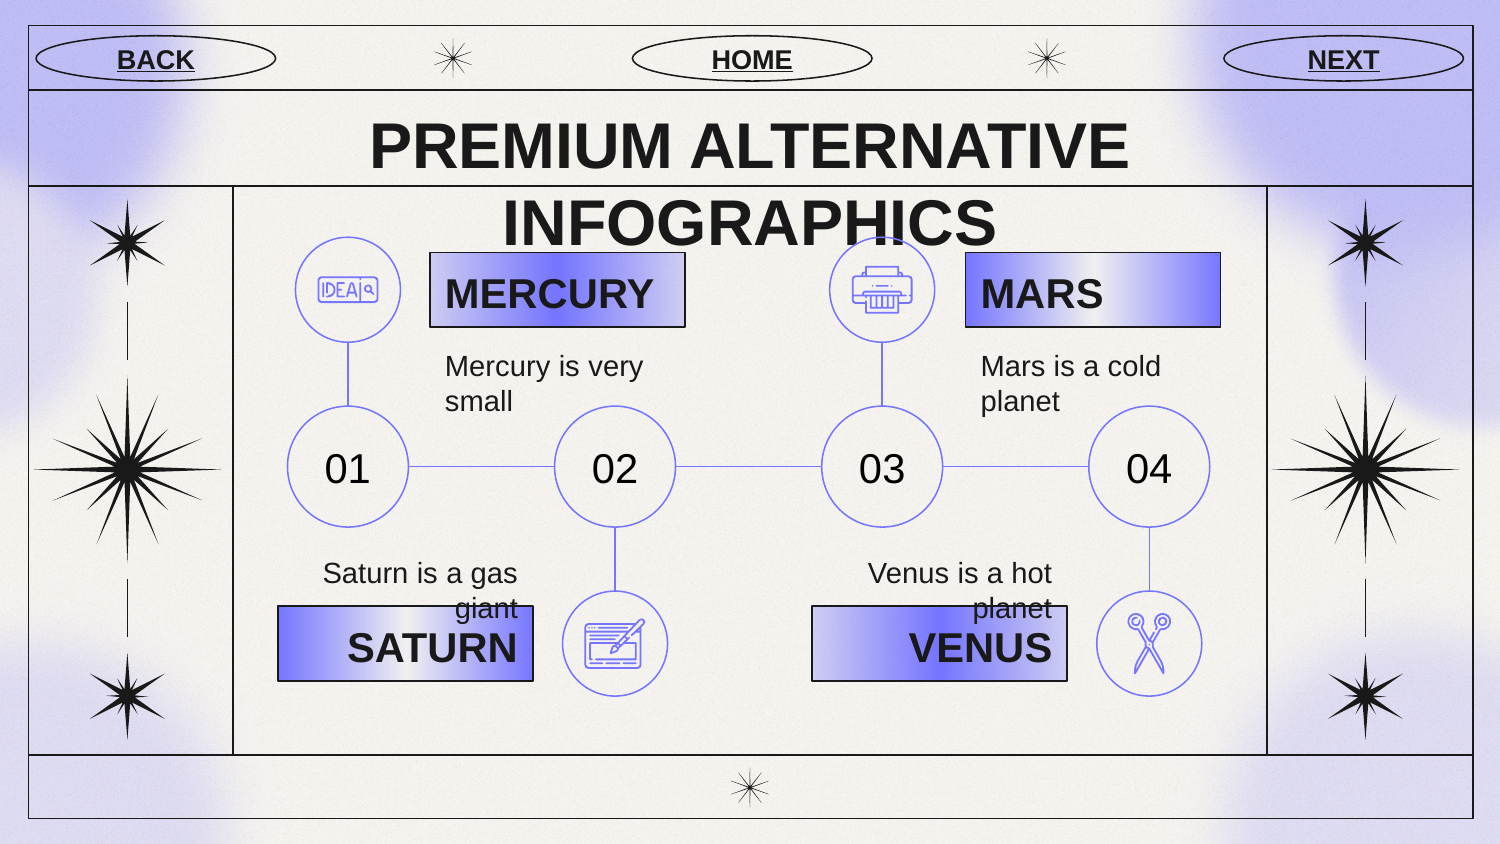

BACK
HOME
NEXT
# PREMIUM ALTERNATIVE INFOGRAPHICS

MERCURY
MARS

Mercury is very small
Mars is a cold planet
01
02
03
04
Saturn is a gas giant
Venus is a hot planet

SATURN
VENUS